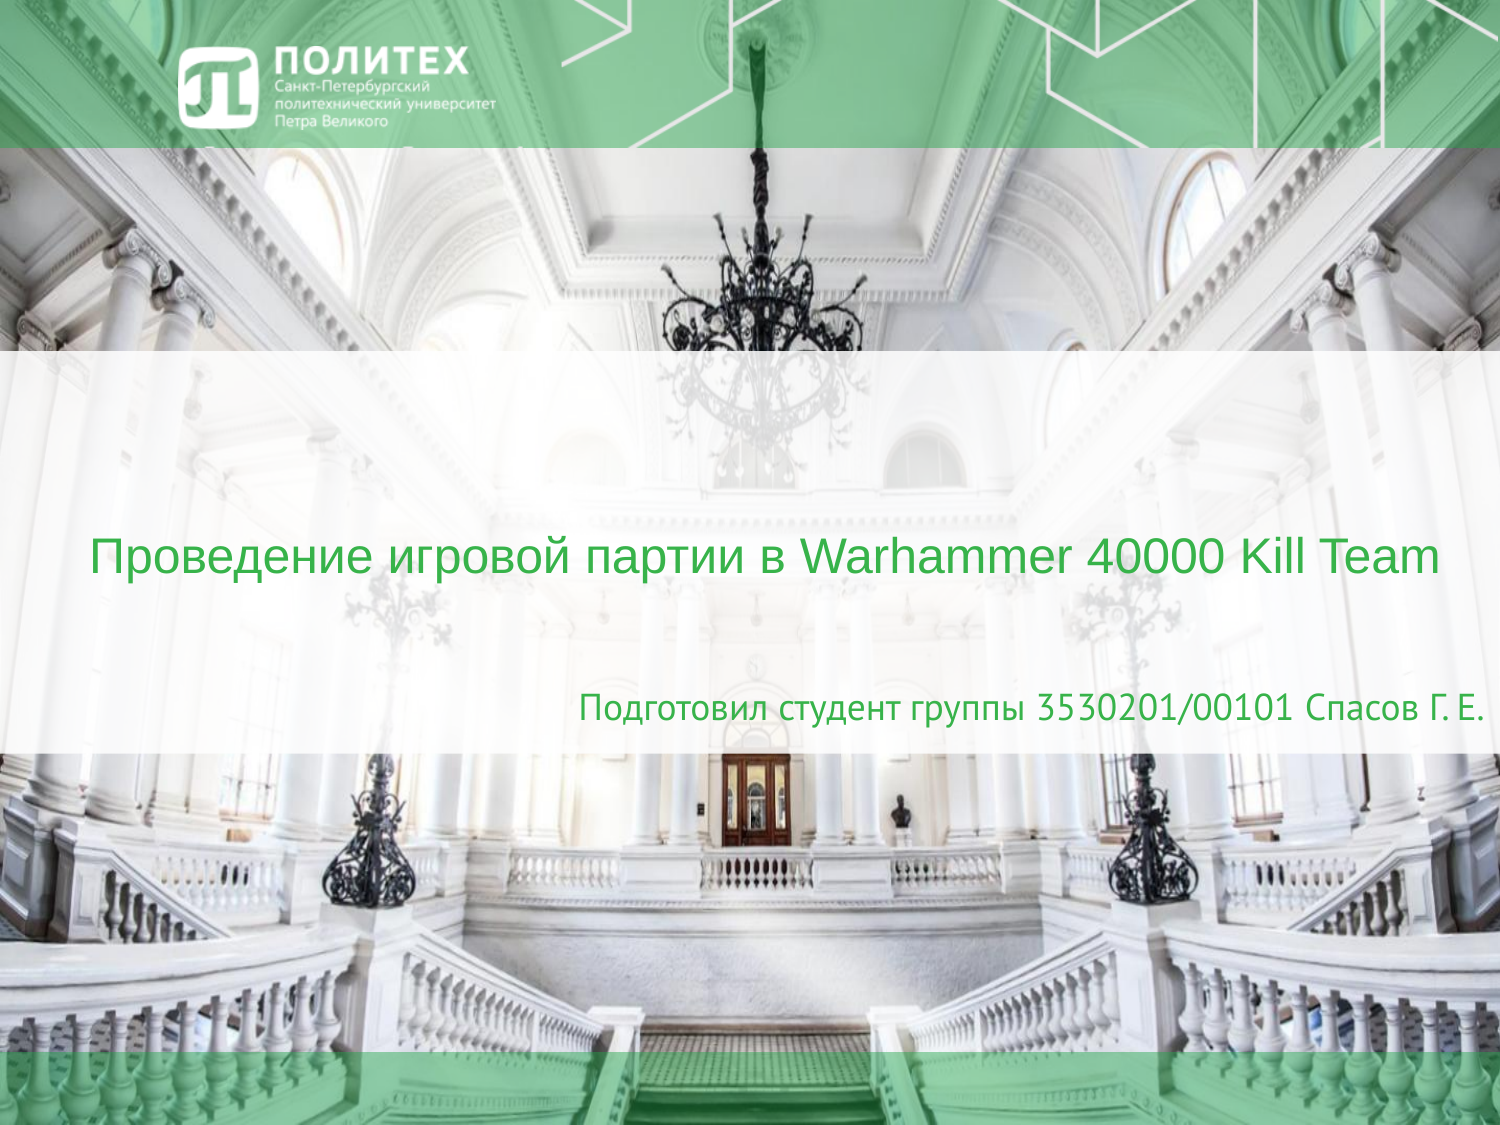

# Проведение игровой партии в Warhammer 40000 Kill Team
Подготовил студент группы 3530201/00101 Спасов Г. Е.